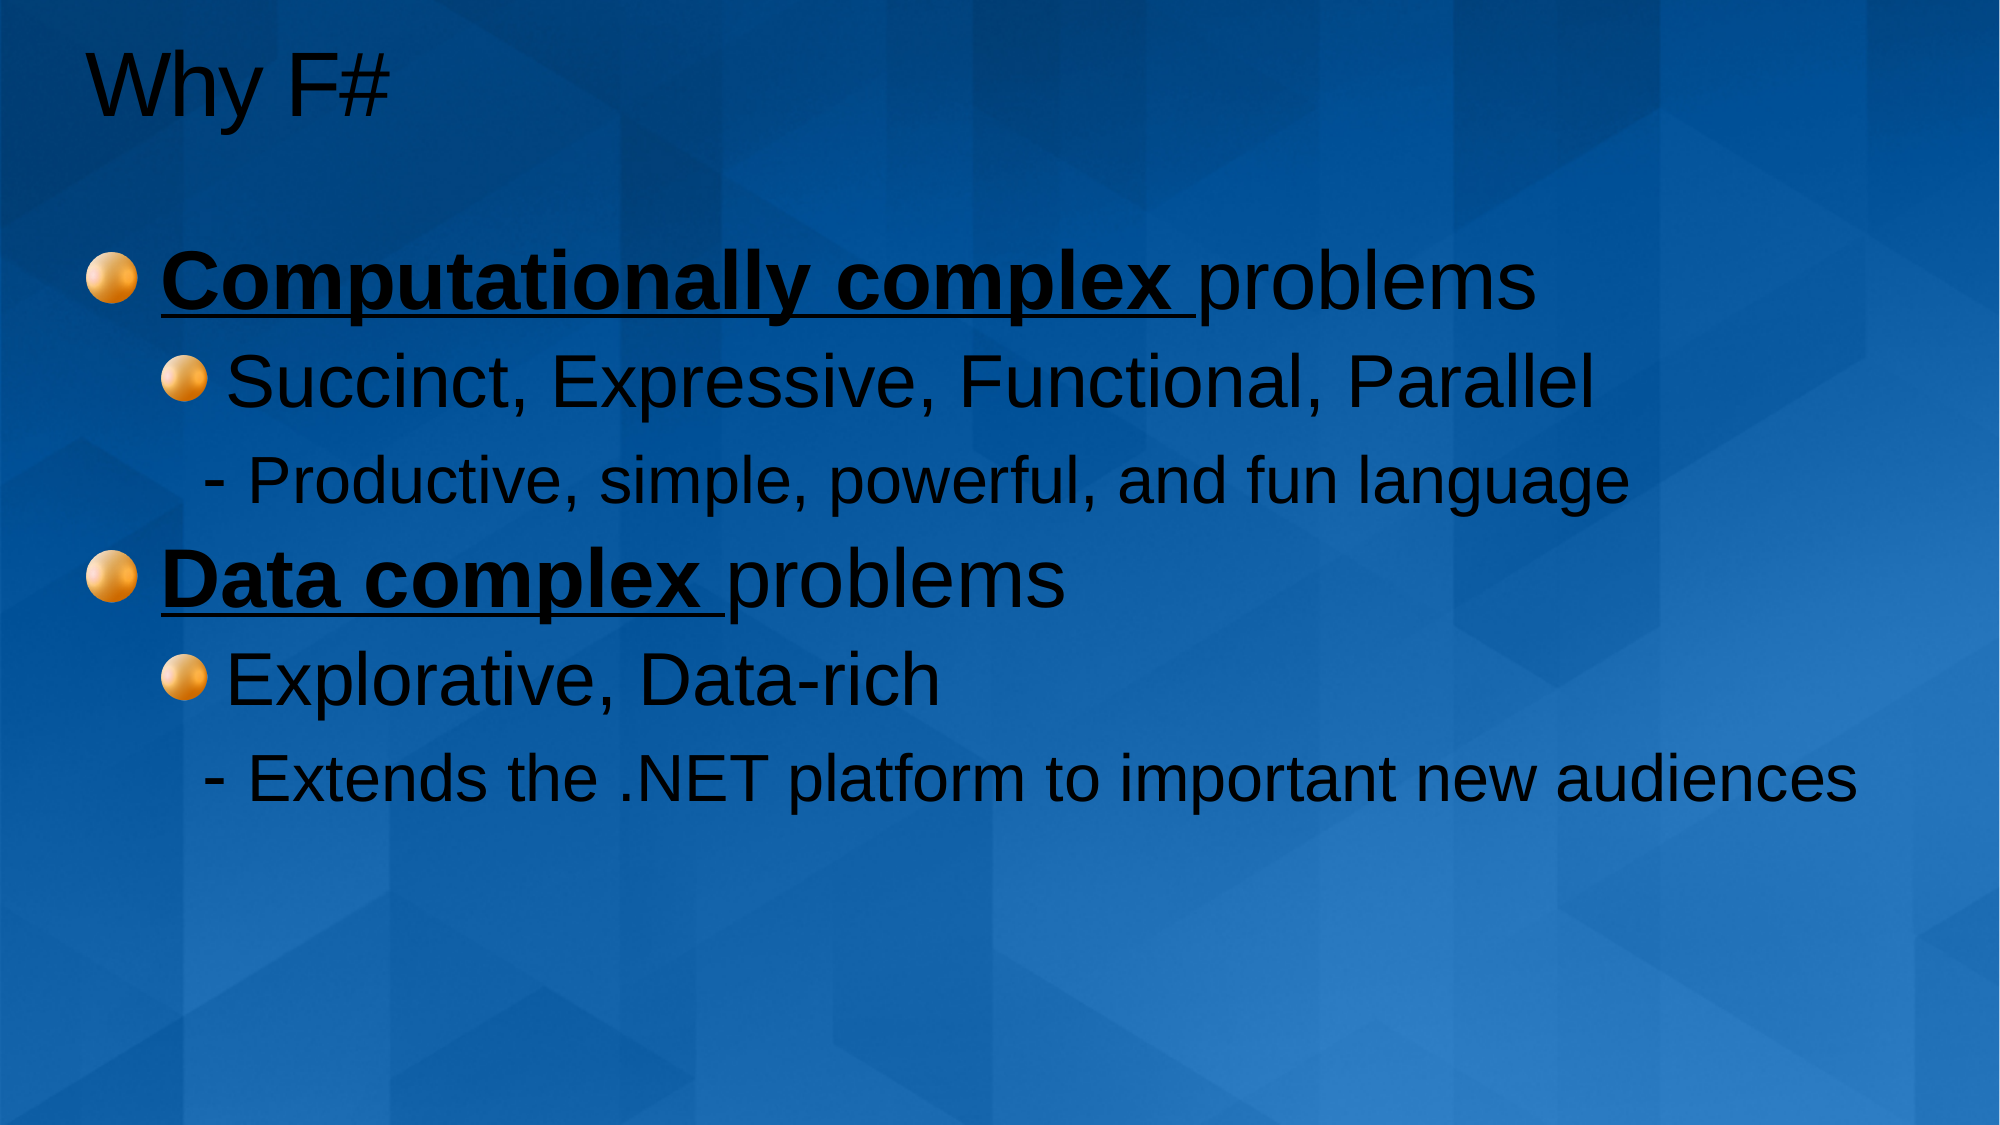

# Why F#
Computationally complex problems
Succinct, Expressive, Functional, Parallel
  - Productive, simple, powerful, and fun language
Data complex problems
Explorative, Data-rich
  - Extends the .NET platform to important new audiences